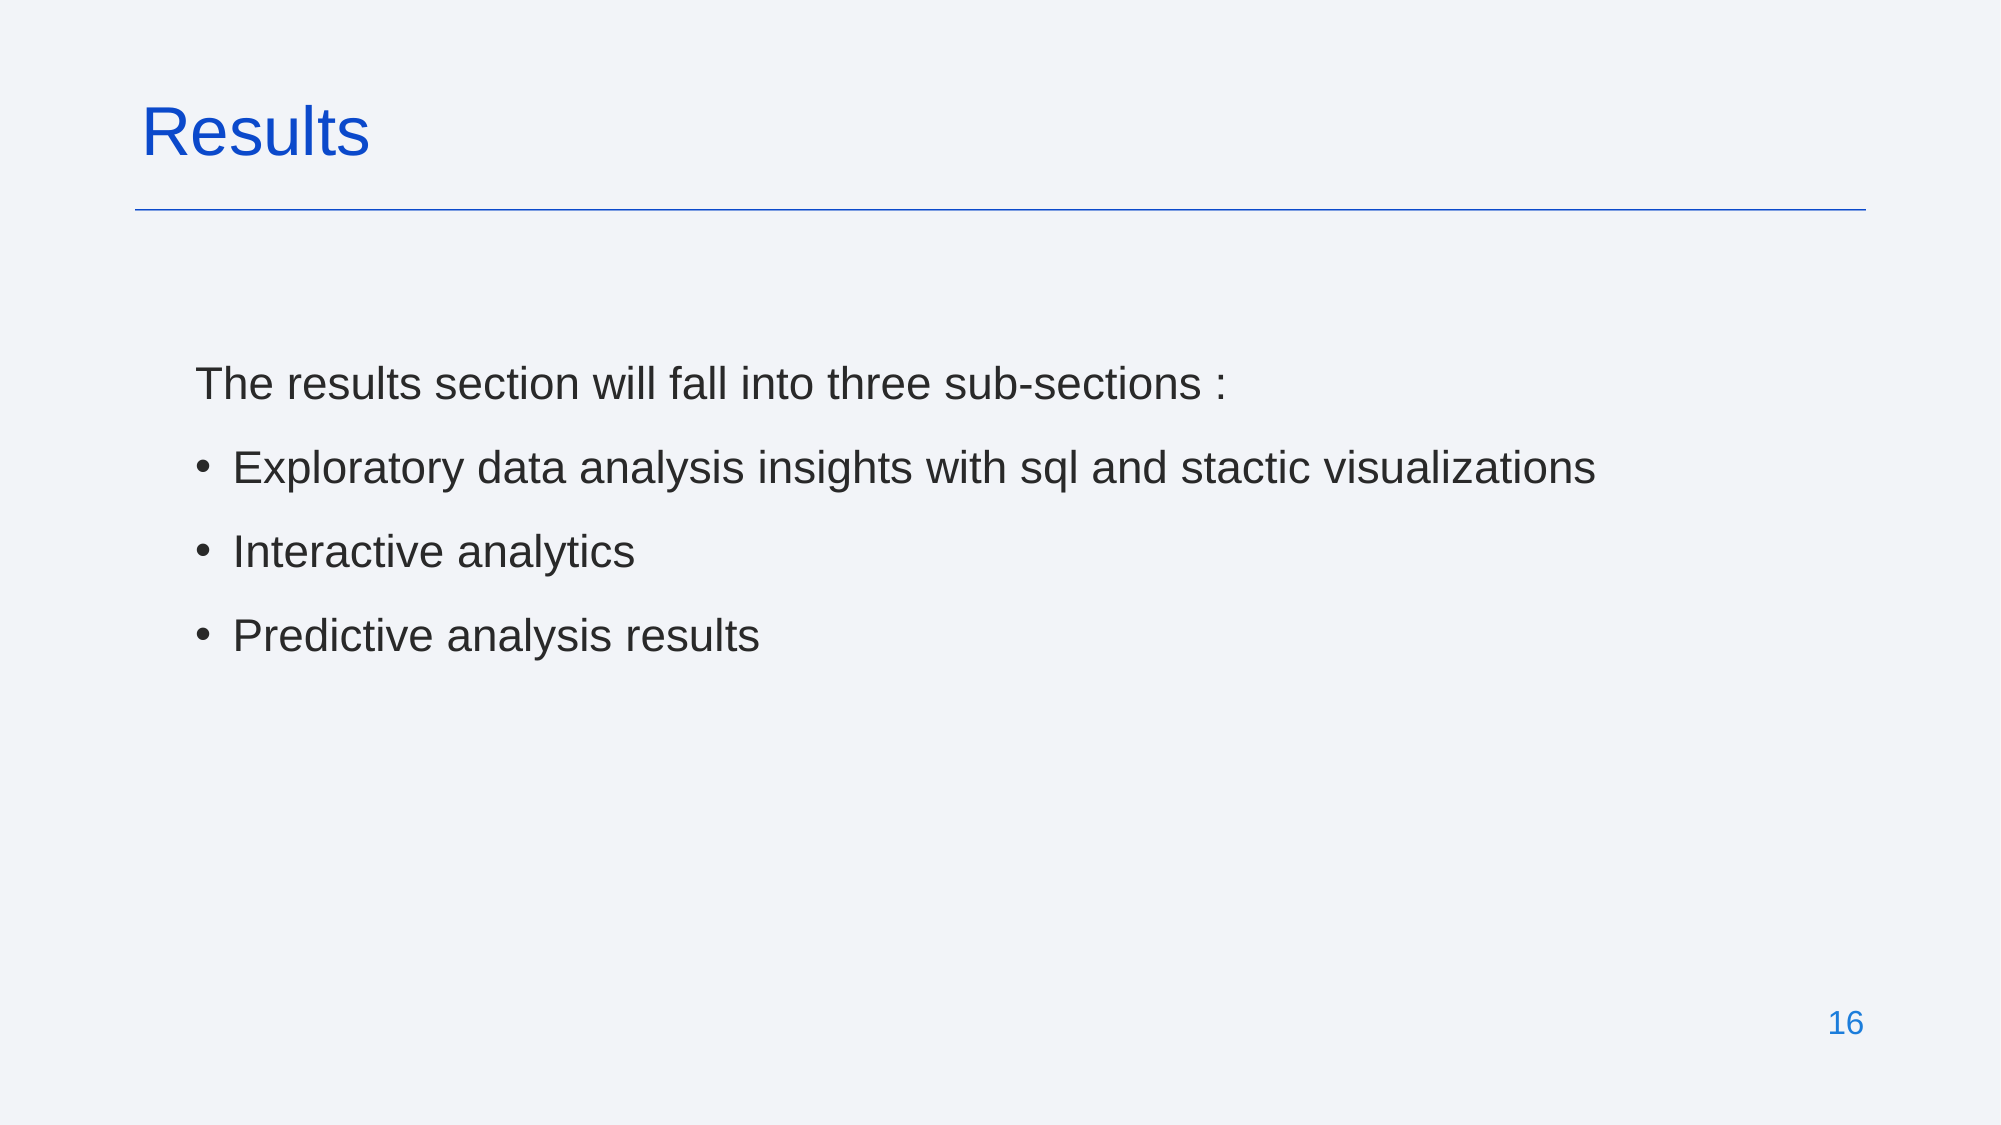

Results
The results section will fall into three sub-sections :
Exploratory data analysis insights with sql and stactic visualizations
Interactive analytics
Predictive analysis results

16